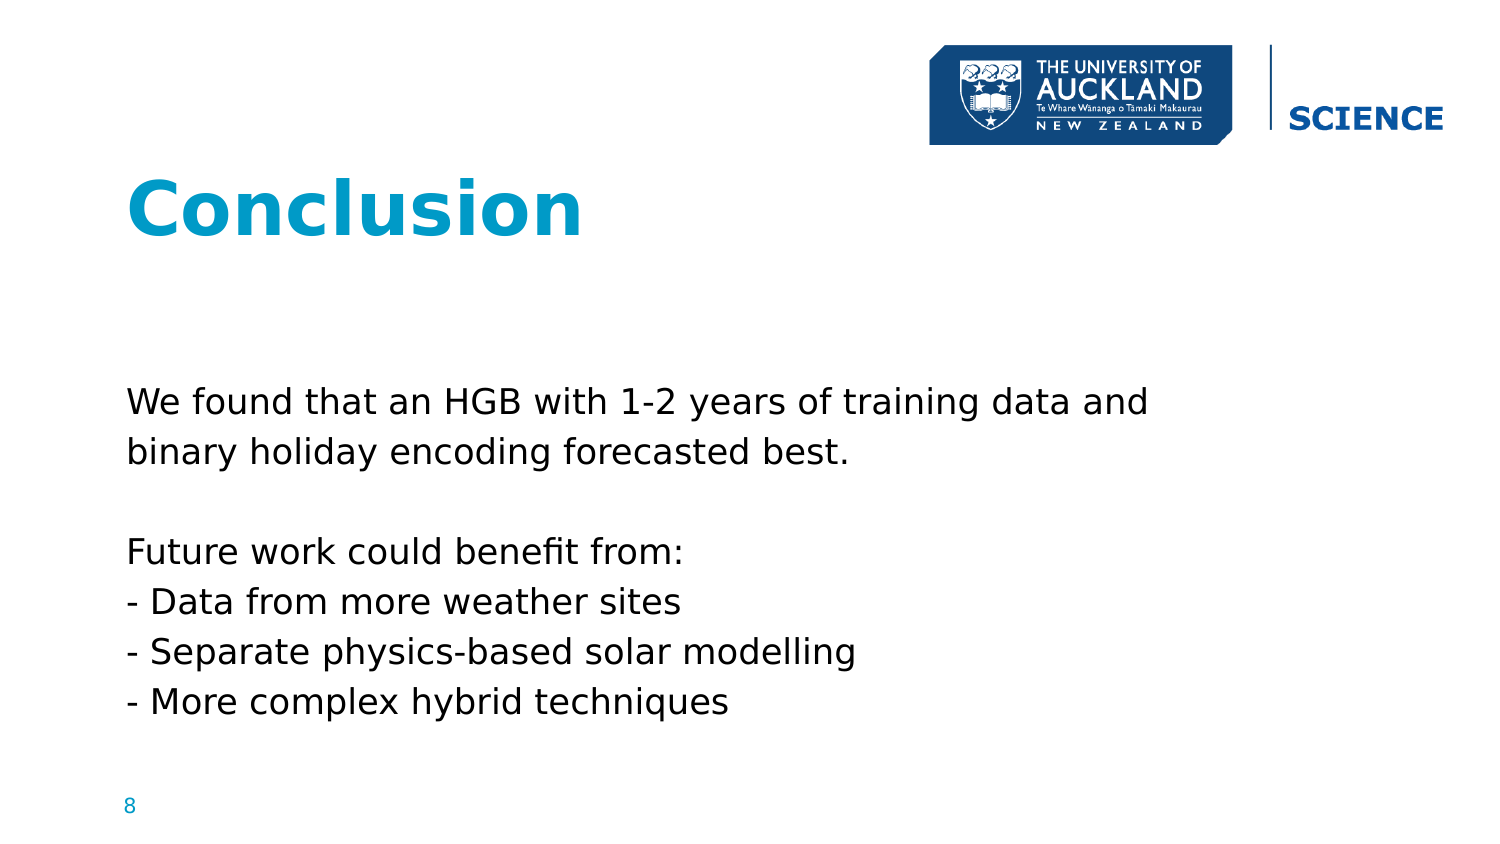

# Conclusion
We found that an HGB with 1-2 years of training data and binary holiday encoding forecasted best.

Future work could benefit from:
- Data from more weather sites
- Separate physics-based solar modelling
- More complex hybrid techniques
8